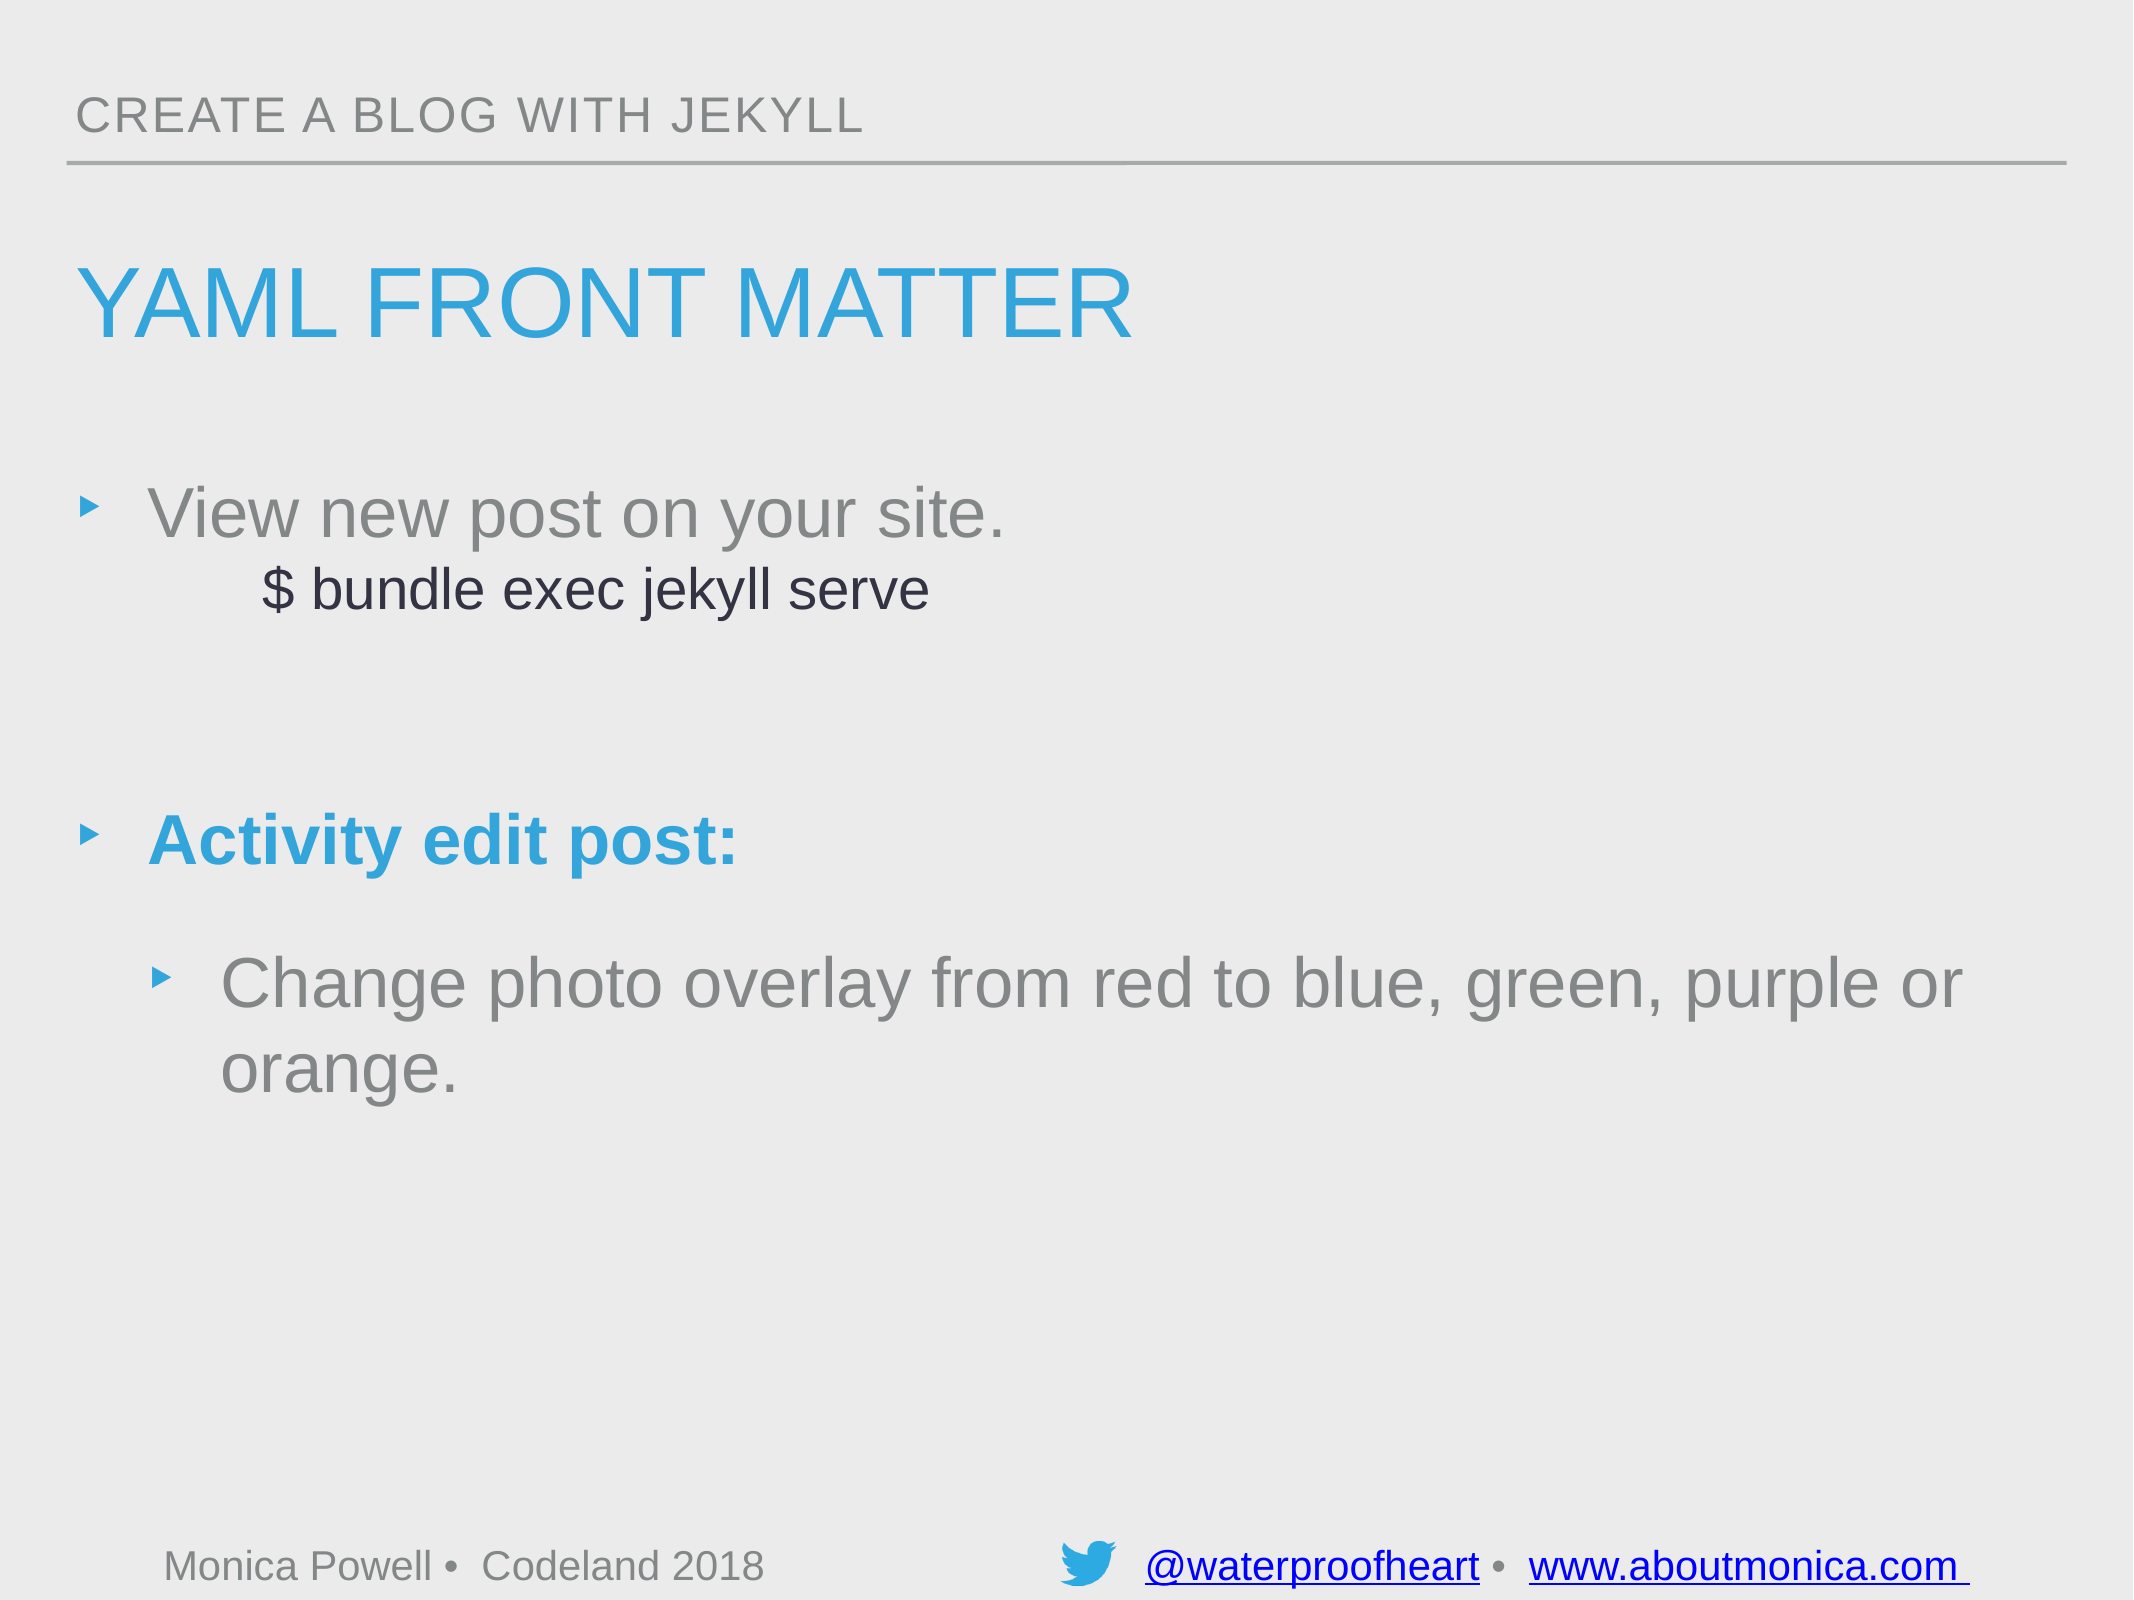

36
Create a blog with jekyll
# YAML FRONT MATTER
View new post on your site.
$ bundle exec jekyll serve

Activity edit post:
Change photo overlay from red to blue, green, purple or orange.